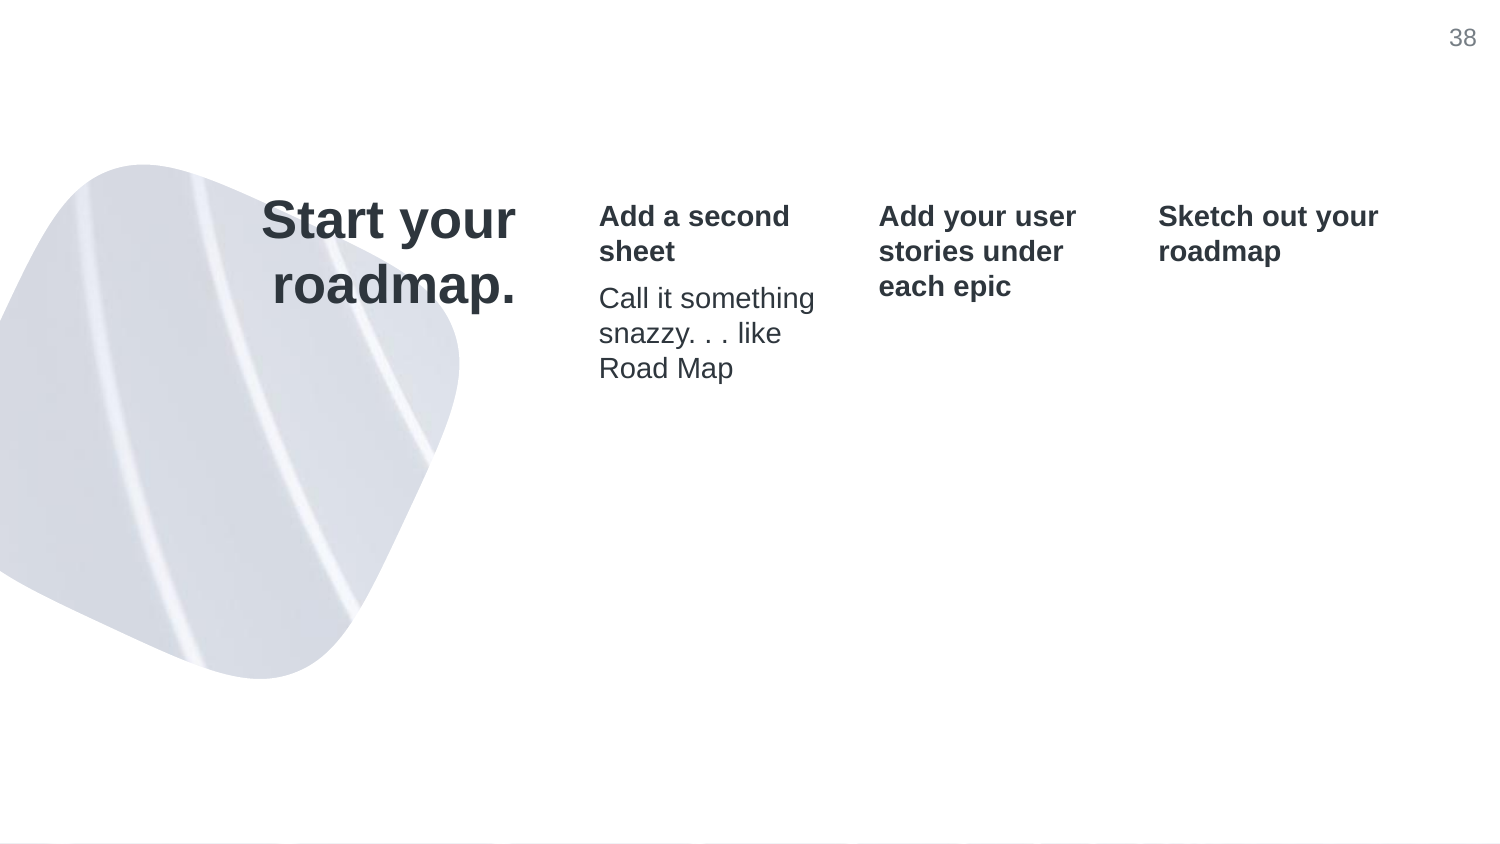

38
# Start your roadmap.
Add a second sheet
Call it something snazzy. . . like Road Map
Add your user stories under each epic
Sketch out your roadmap